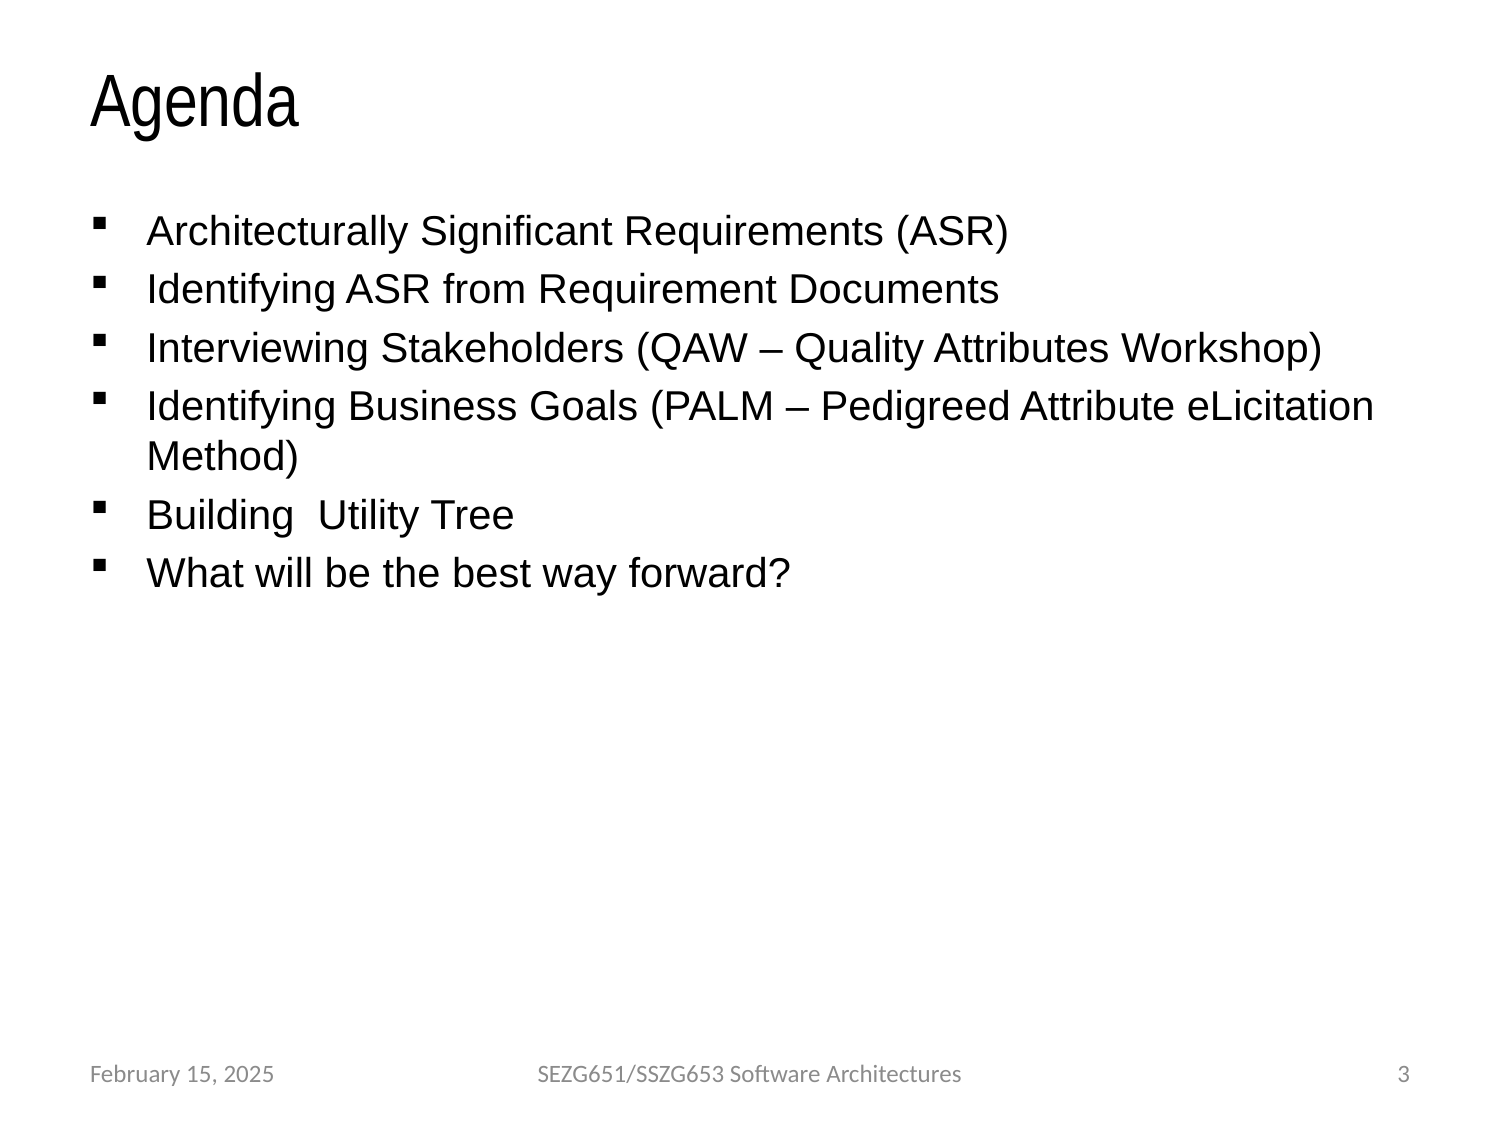

# Agenda
Architecturally Significant Requirements (ASR)
Identifying ASR from Requirement Documents
Interviewing Stakeholders (QAW – Quality Attributes Workshop)
Identifying Business Goals (PALM – Pedigreed Attribute eLicitation Method)
Building  Utility Tree
What will be the best way forward?
February 15, 2025
SEZG651/SSZG653 Software Architectures
3